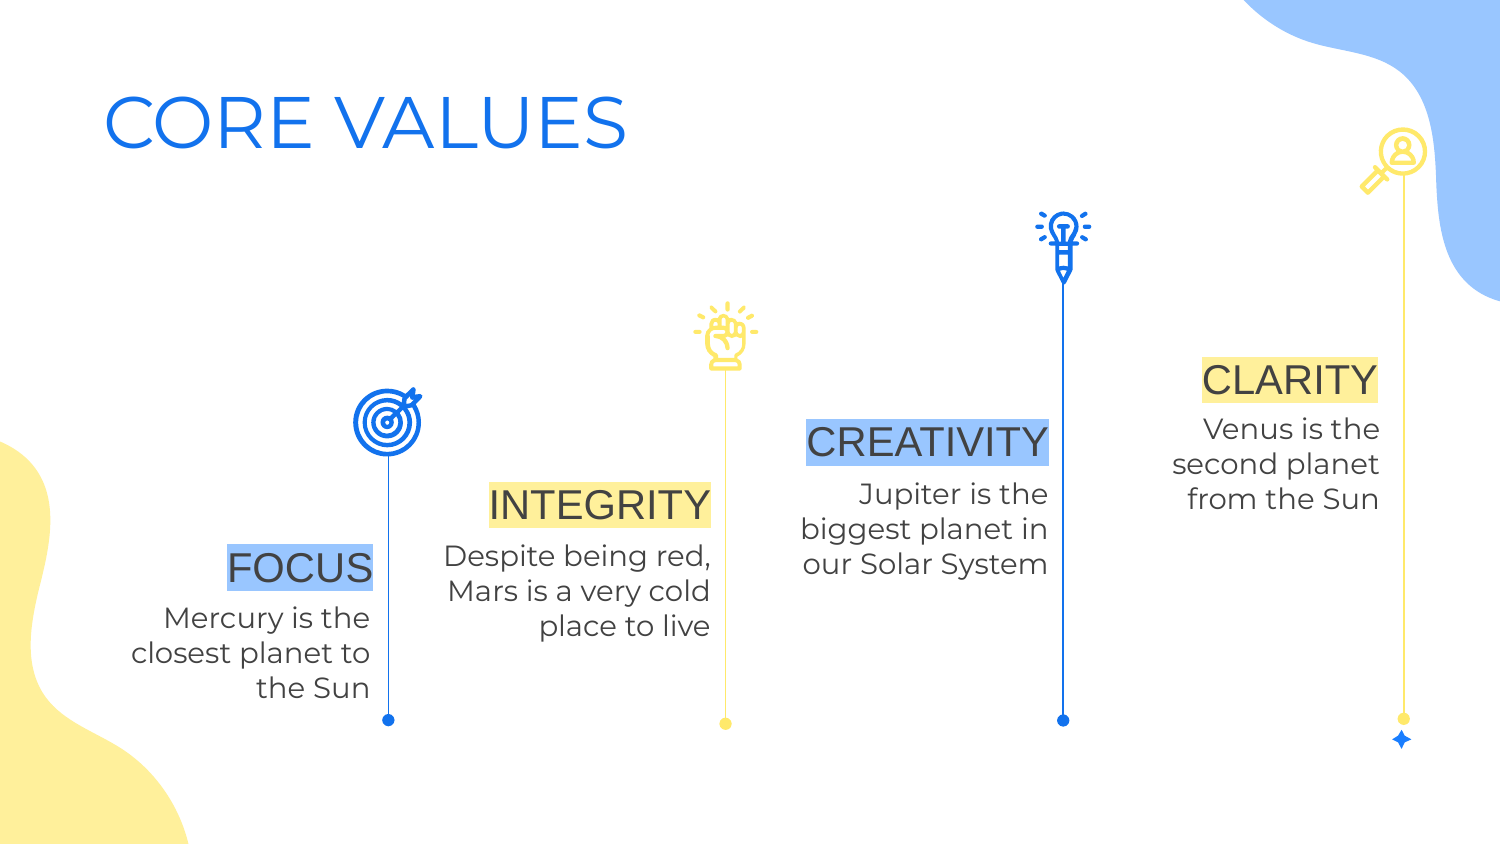

# CORE VALUES

CLARITY

CREATIVITY

Venus is the second planet from the Sun
INTEGRITY

Jupiter is the biggest planet in our Solar System
FOCUS

Despite being red, Mars is a very cold place to live
Mercury is the closest planet to the Sun